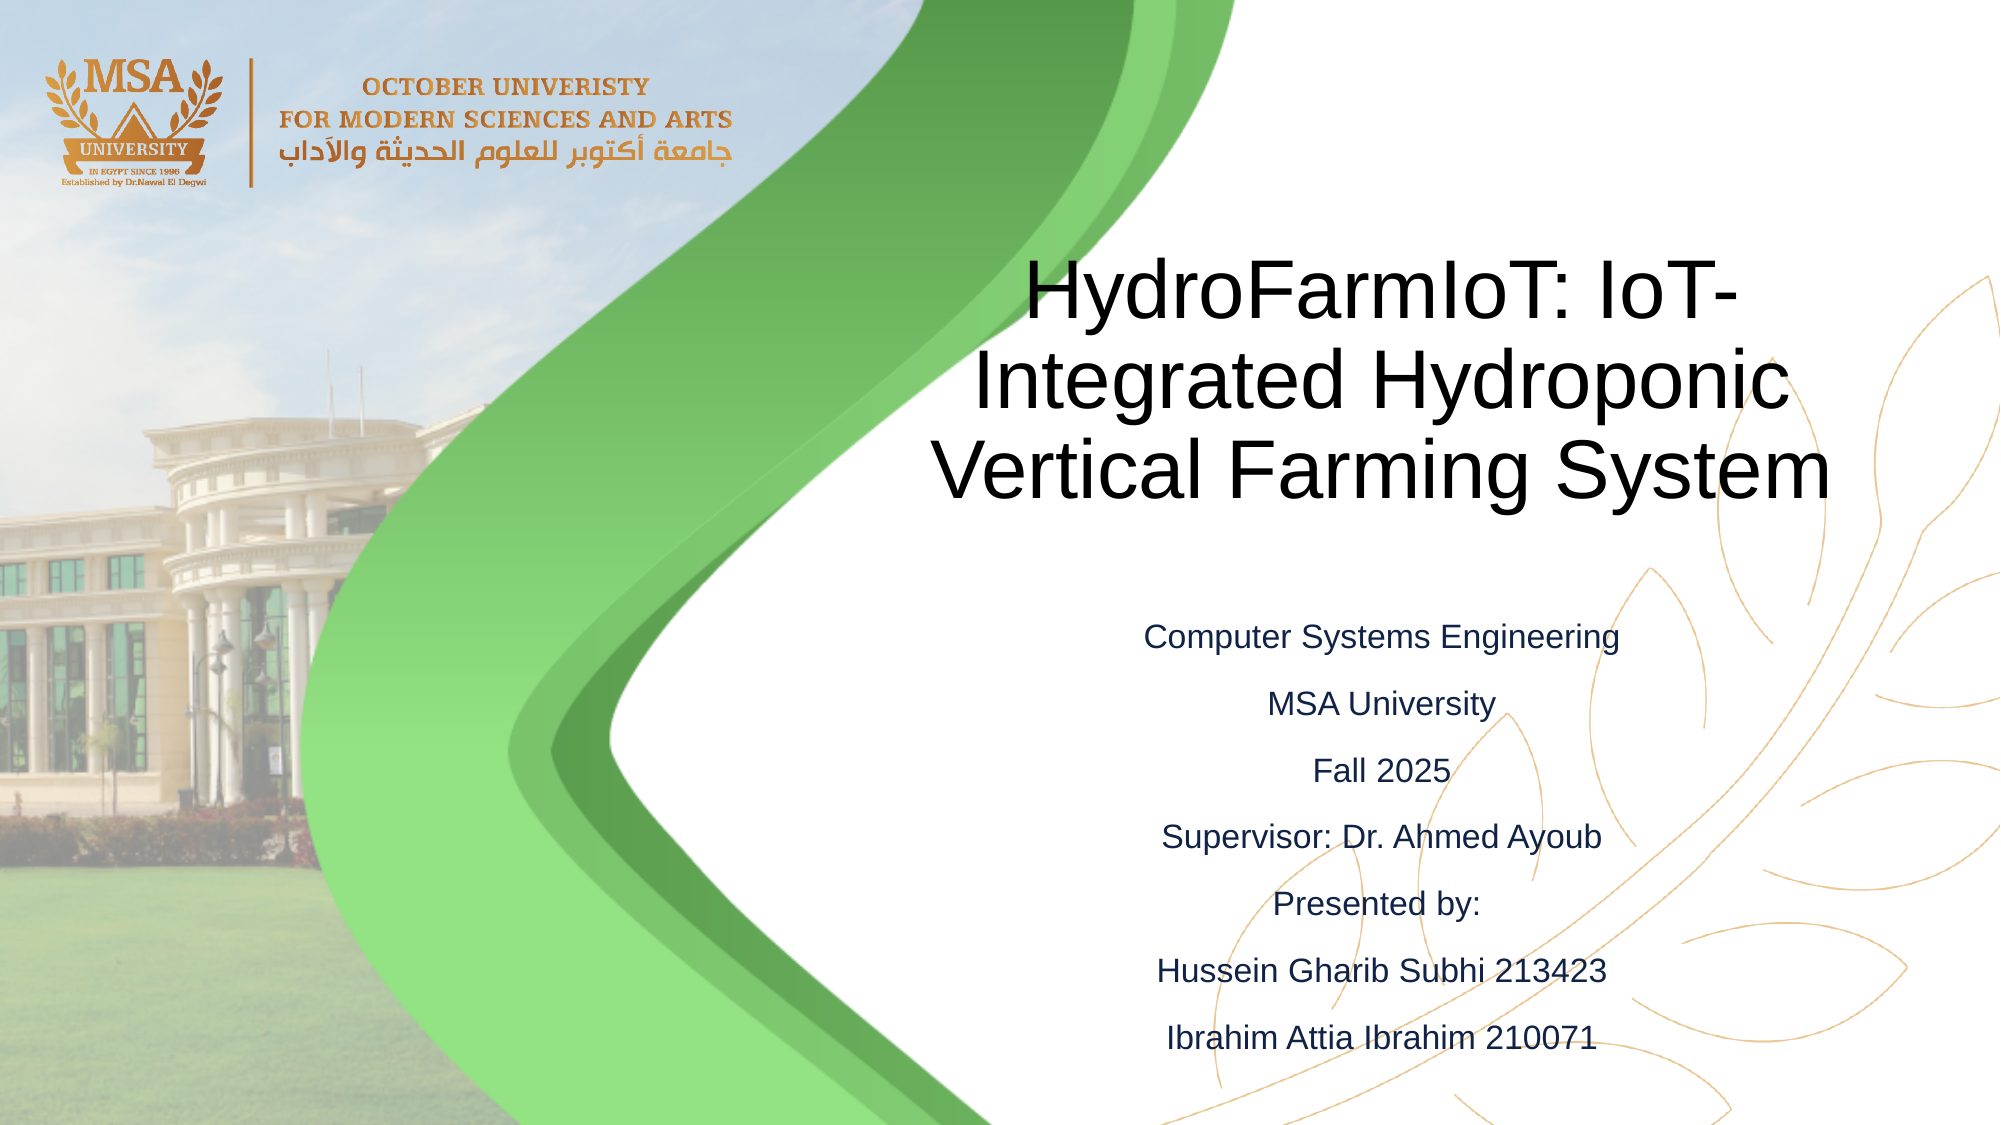

# HydroFarmIoT: IoT-Integrated Hydroponic Vertical Farming System
Computer Systems Engineering
MSA University
Fall 2025
Supervisor: Dr. Ahmed Ayoub
Presented by:
Hussein Gharib Subhi 213423
Ibrahim Attia Ibrahim 210071